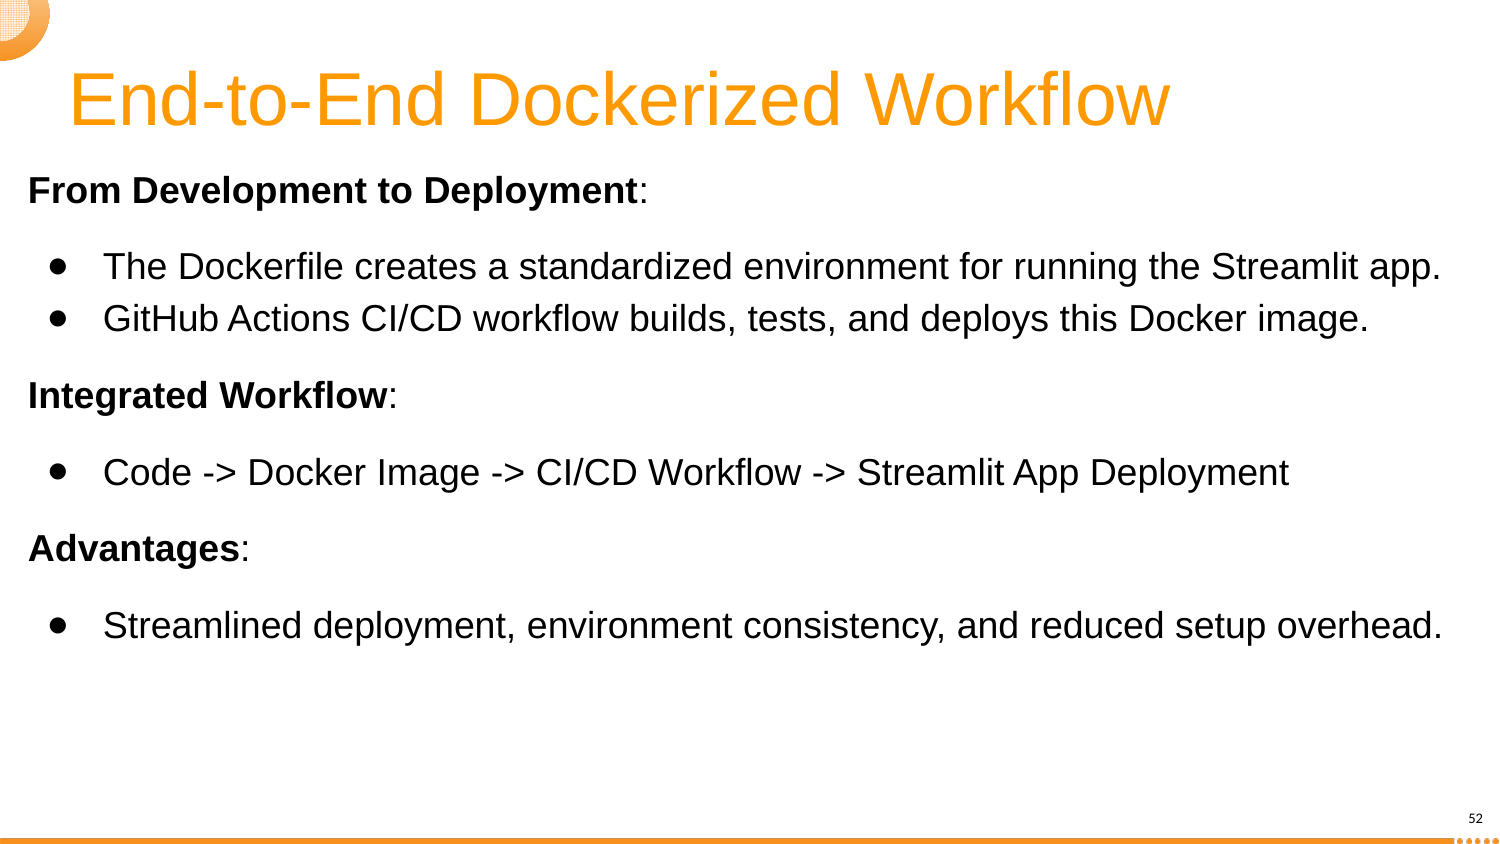

# End-to-End Dockerized Workflow
From Development to Deployment:
The Dockerfile creates a standardized environment for running the Streamlit app.
GitHub Actions CI/CD workflow builds, tests, and deploys this Docker image.
Integrated Workflow:
Code -> Docker Image -> CI/CD Workflow -> Streamlit App Deployment
Advantages:
Streamlined deployment, environment consistency, and reduced setup overhead.